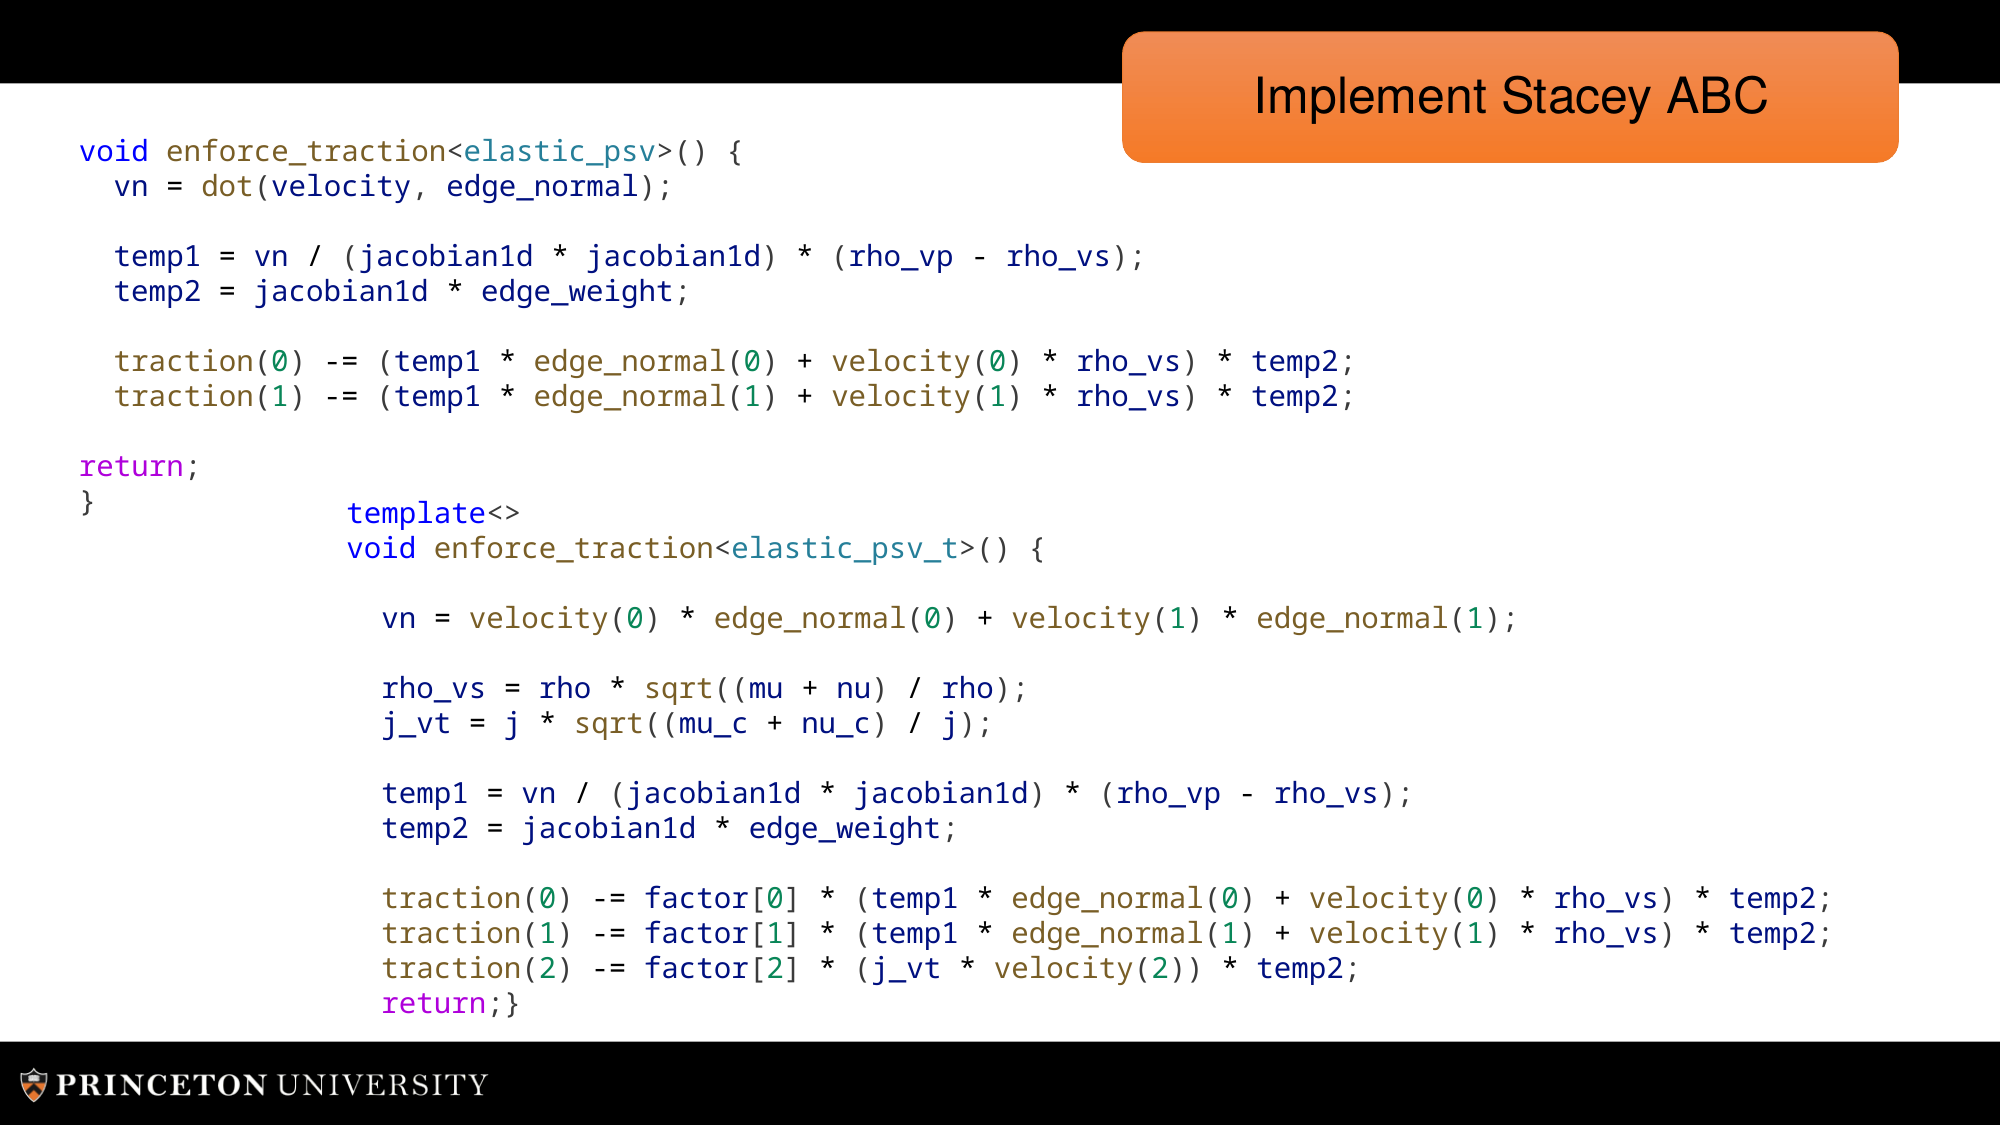

# Implement Stacey ABC
void enforce_traction<elastic_psv>() {
  vn = dot(velocity, edge_normal);
  temp1 = vn / (jacobian1d * jacobian1d) * (rho_vp - rho_vs);
  temp2 = jacobian1d * edge_weight;
  traction(0) -= (temp1 * edge_normal(0) + velocity(0) * rho_vs) * temp2;
  traction(1) -= (temp1 * edge_normal(1) + velocity(1) * rho_vs) * temp2;
return;
}

template<>
void enforce_traction<elastic_psv_t>() {

  vn = velocity(0) * edge_normal(0) + velocity(1) * edge_normal(1);
  rho_vs = rho * sqrt((mu + nu) / rho);
  j_vt = j * sqrt((mu_c + nu_c) / j);
  temp1 = vn / (jacobian1d * jacobian1d) * (rho_vp - rho_vs);
  temp2 = jacobian1d * edge_weight;
  traction(0) -= factor[0] * (temp1 * edge_normal(0) + velocity(0) * rho_vs) * temp2;
  traction(1) -= factor[1] * (temp1 * edge_normal(1) + velocity(1) * rho_vs) * temp2;
  traction(2) -= factor[2] * (j_vt * velocity(2)) * temp2;
  return;}